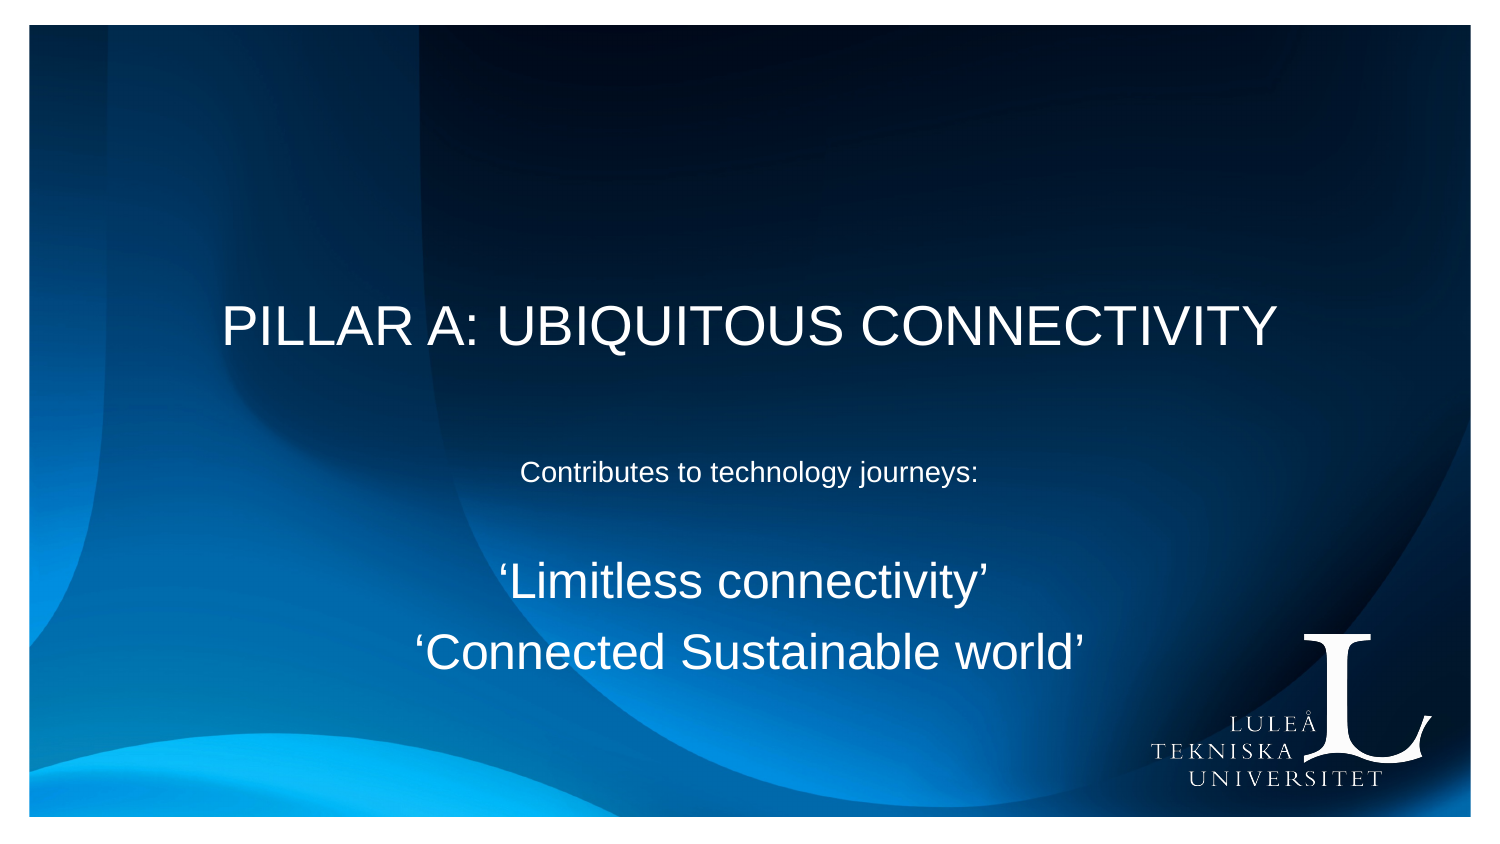

# Pillar A: ubiquitous connectivity
Contributes to technology journeys:

‘Limitless connectivity’
‘Connected Sustainable world’